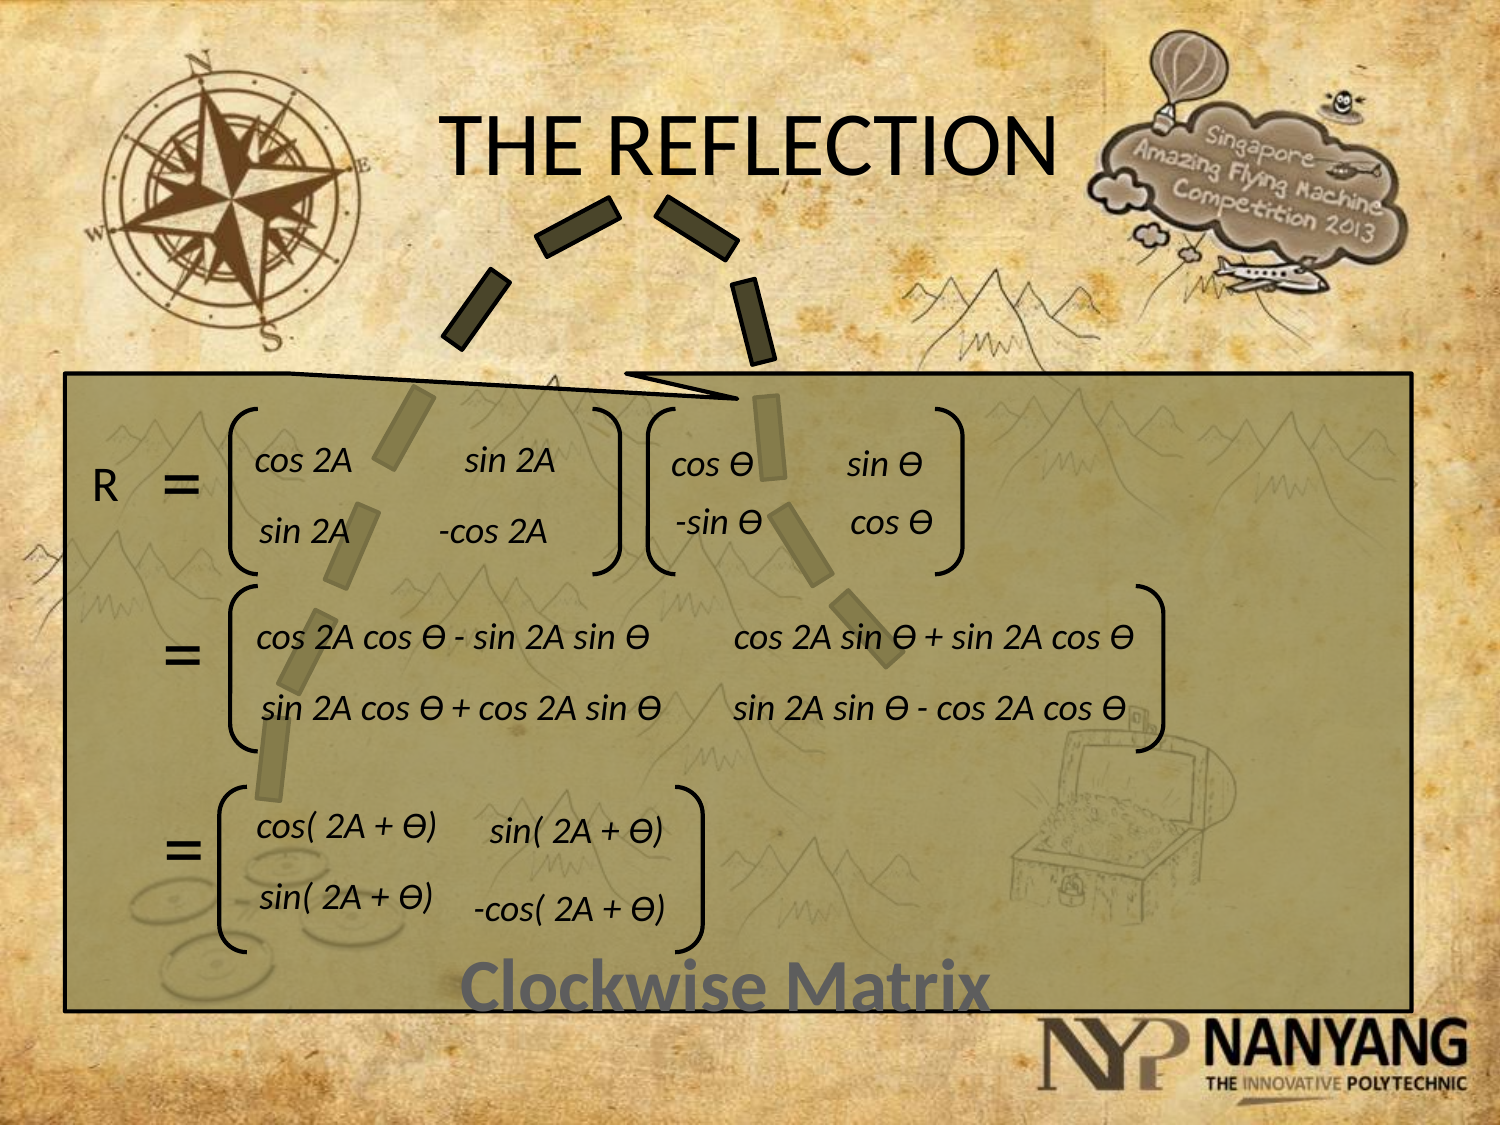

# THE REFLECTION

cos 2A
sin 2A
sin 2A
 -cos 2A

cos Ө
sin Ө
-sin Ө
 cos Ө
=
R

cos 2A cos Ө - sin 2A sin Ө
cos 2A sin Ө + sin 2A cos Ө
sin 2A cos Ө + cos 2A sin Ө
sin 2A sin Ө - cos 2A cos Ө
=
=

cos( 2A + Ө)
sin( 2A + Ө)
sin( 2A + Ө)
-cos( 2A + Ө)
Clockwise Matrix